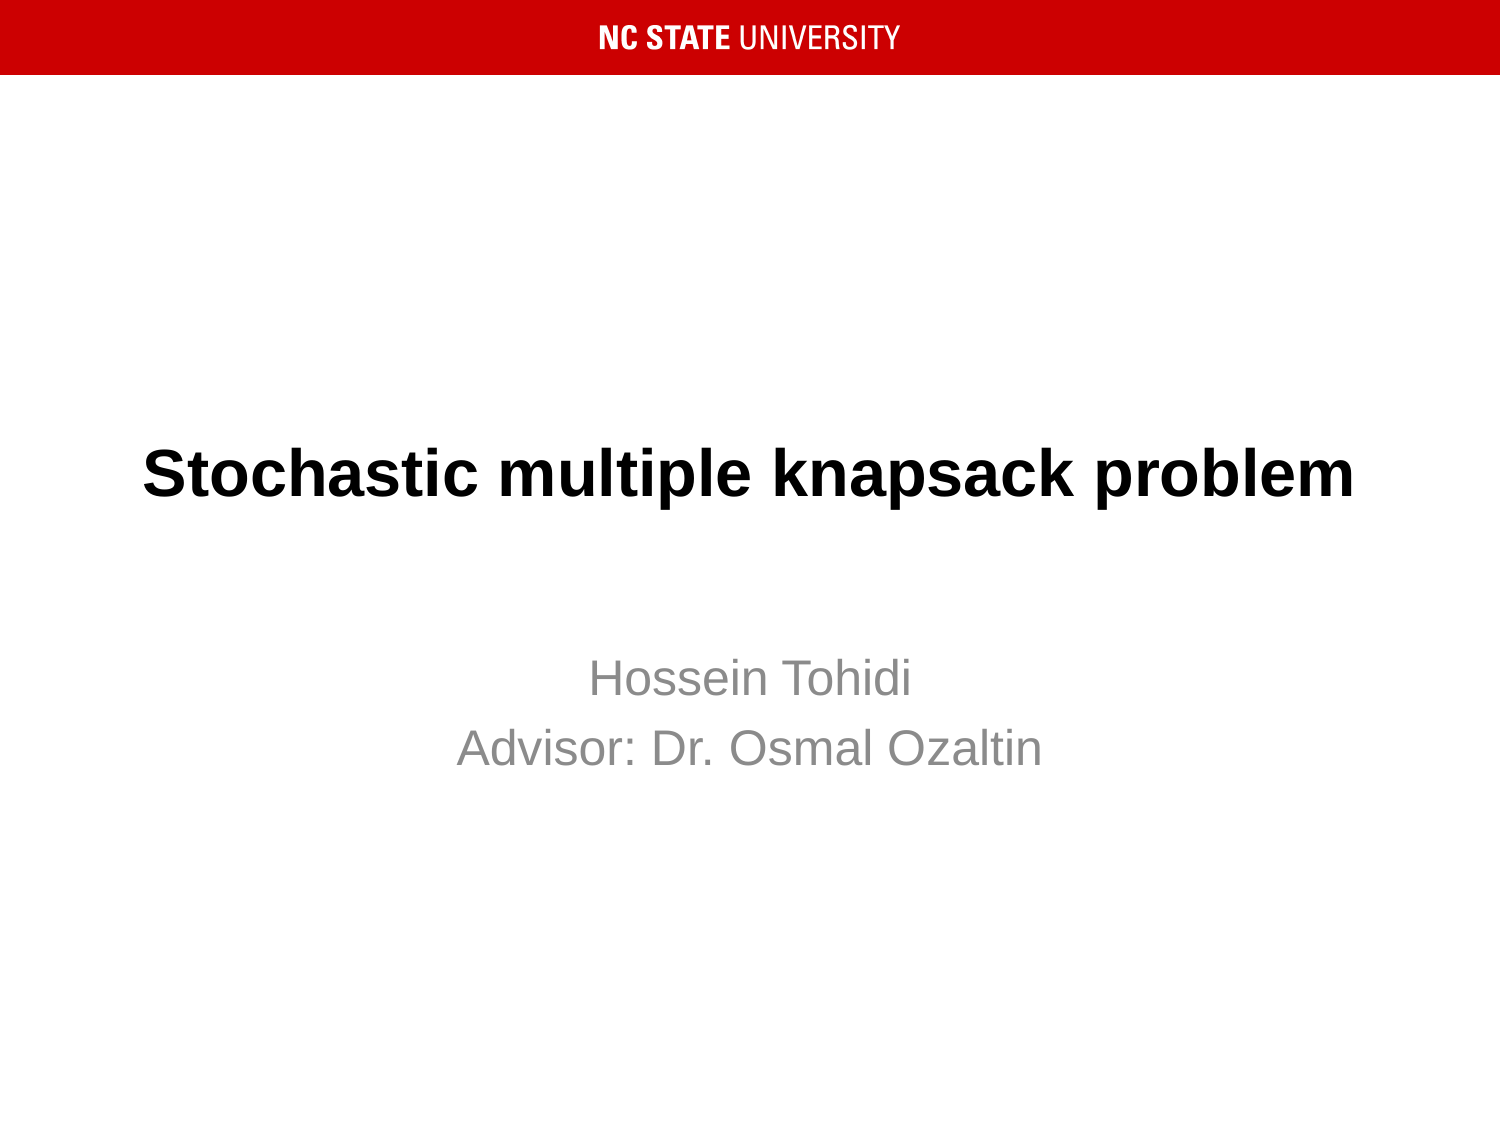

# Stochastic multiple knapsack problem
Hossein Tohidi
Advisor: Dr. Osmal Ozaltin